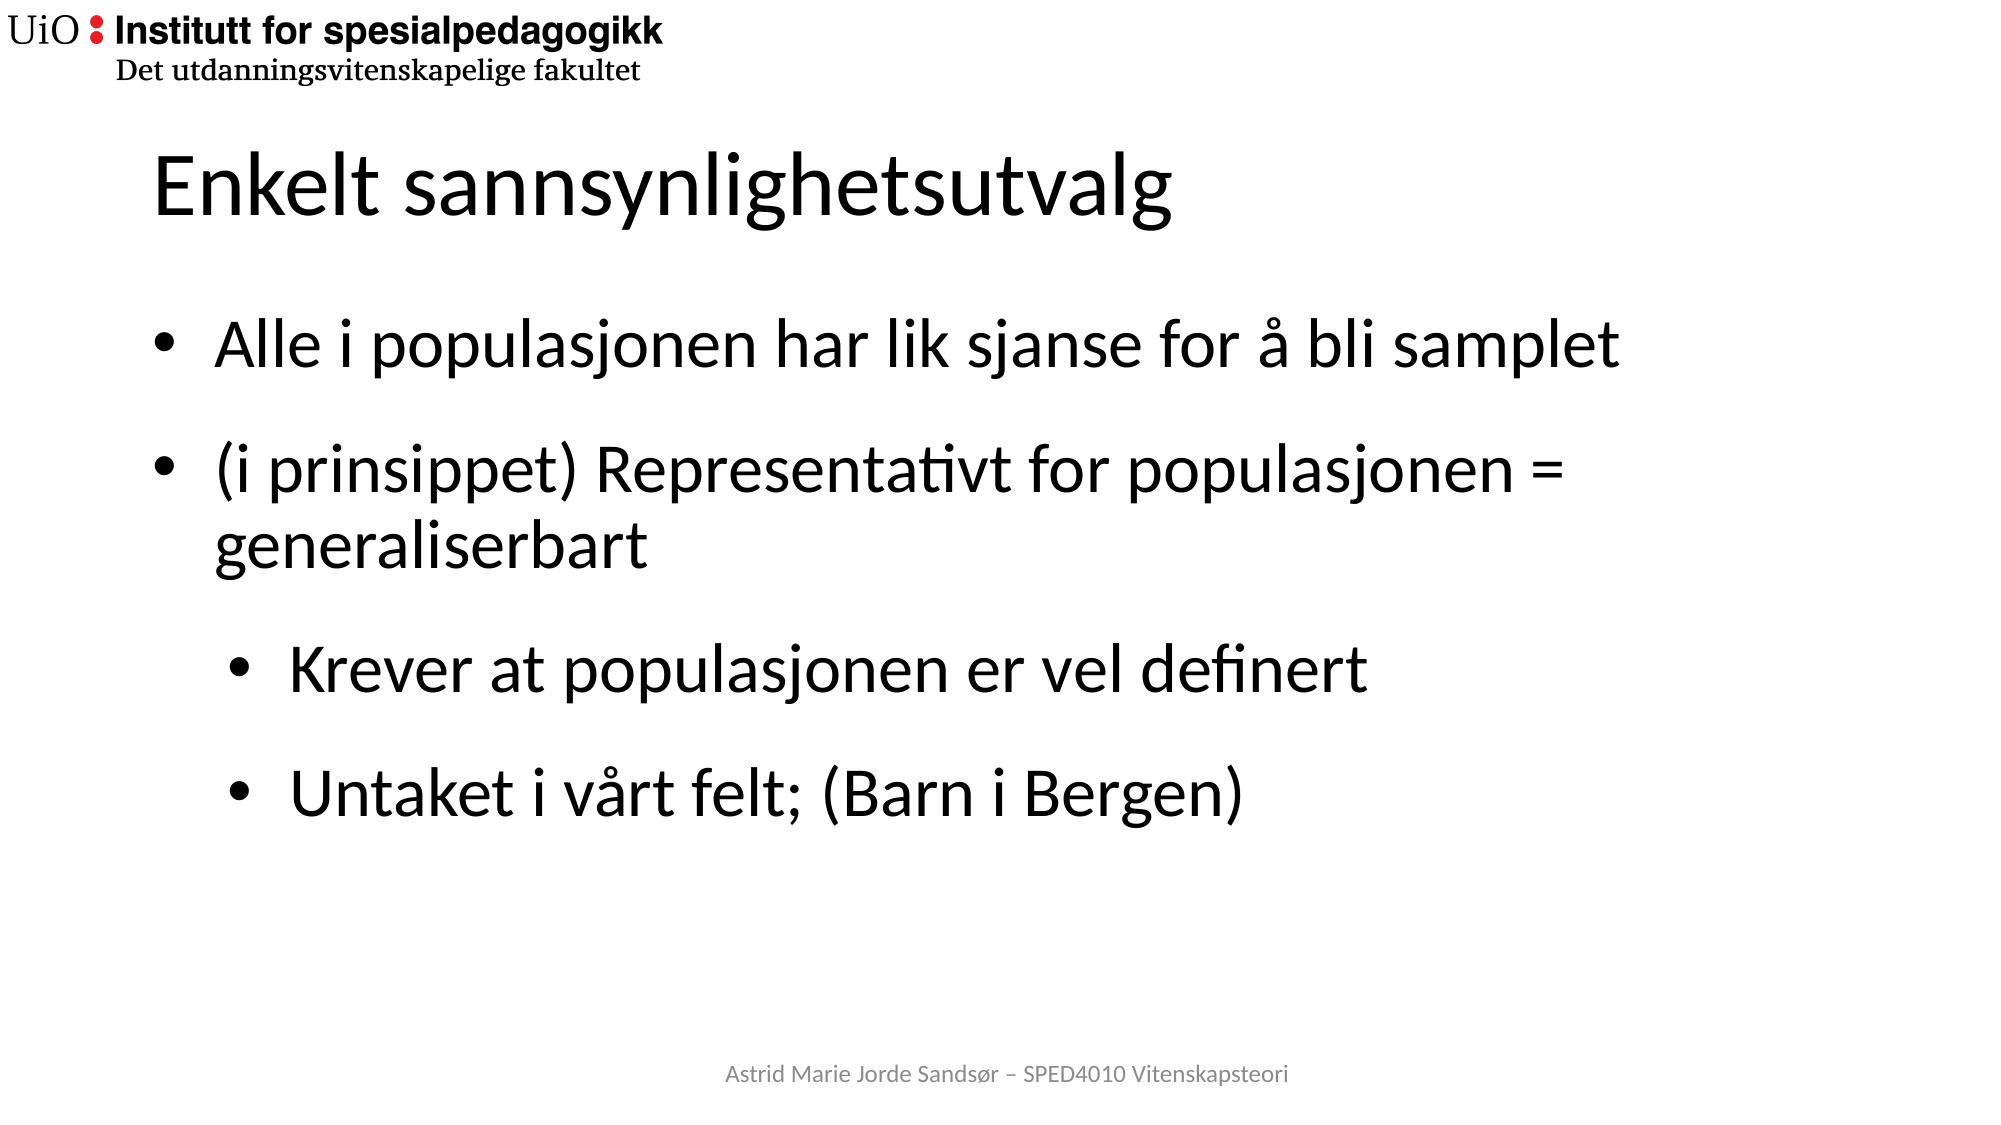

# Enkelt sannsynlighetsutvalg
Alle i populasjonen har lik sjanse for å bli samplet
(i prinsippet) Representativt for populasjonen = generaliserbart
Krever at populasjonen er vel definert
Untaket i vårt felt; (Barn i Bergen)

Astrid Marie Jorde Sandsør – SPED4010 Vitenskapsteori